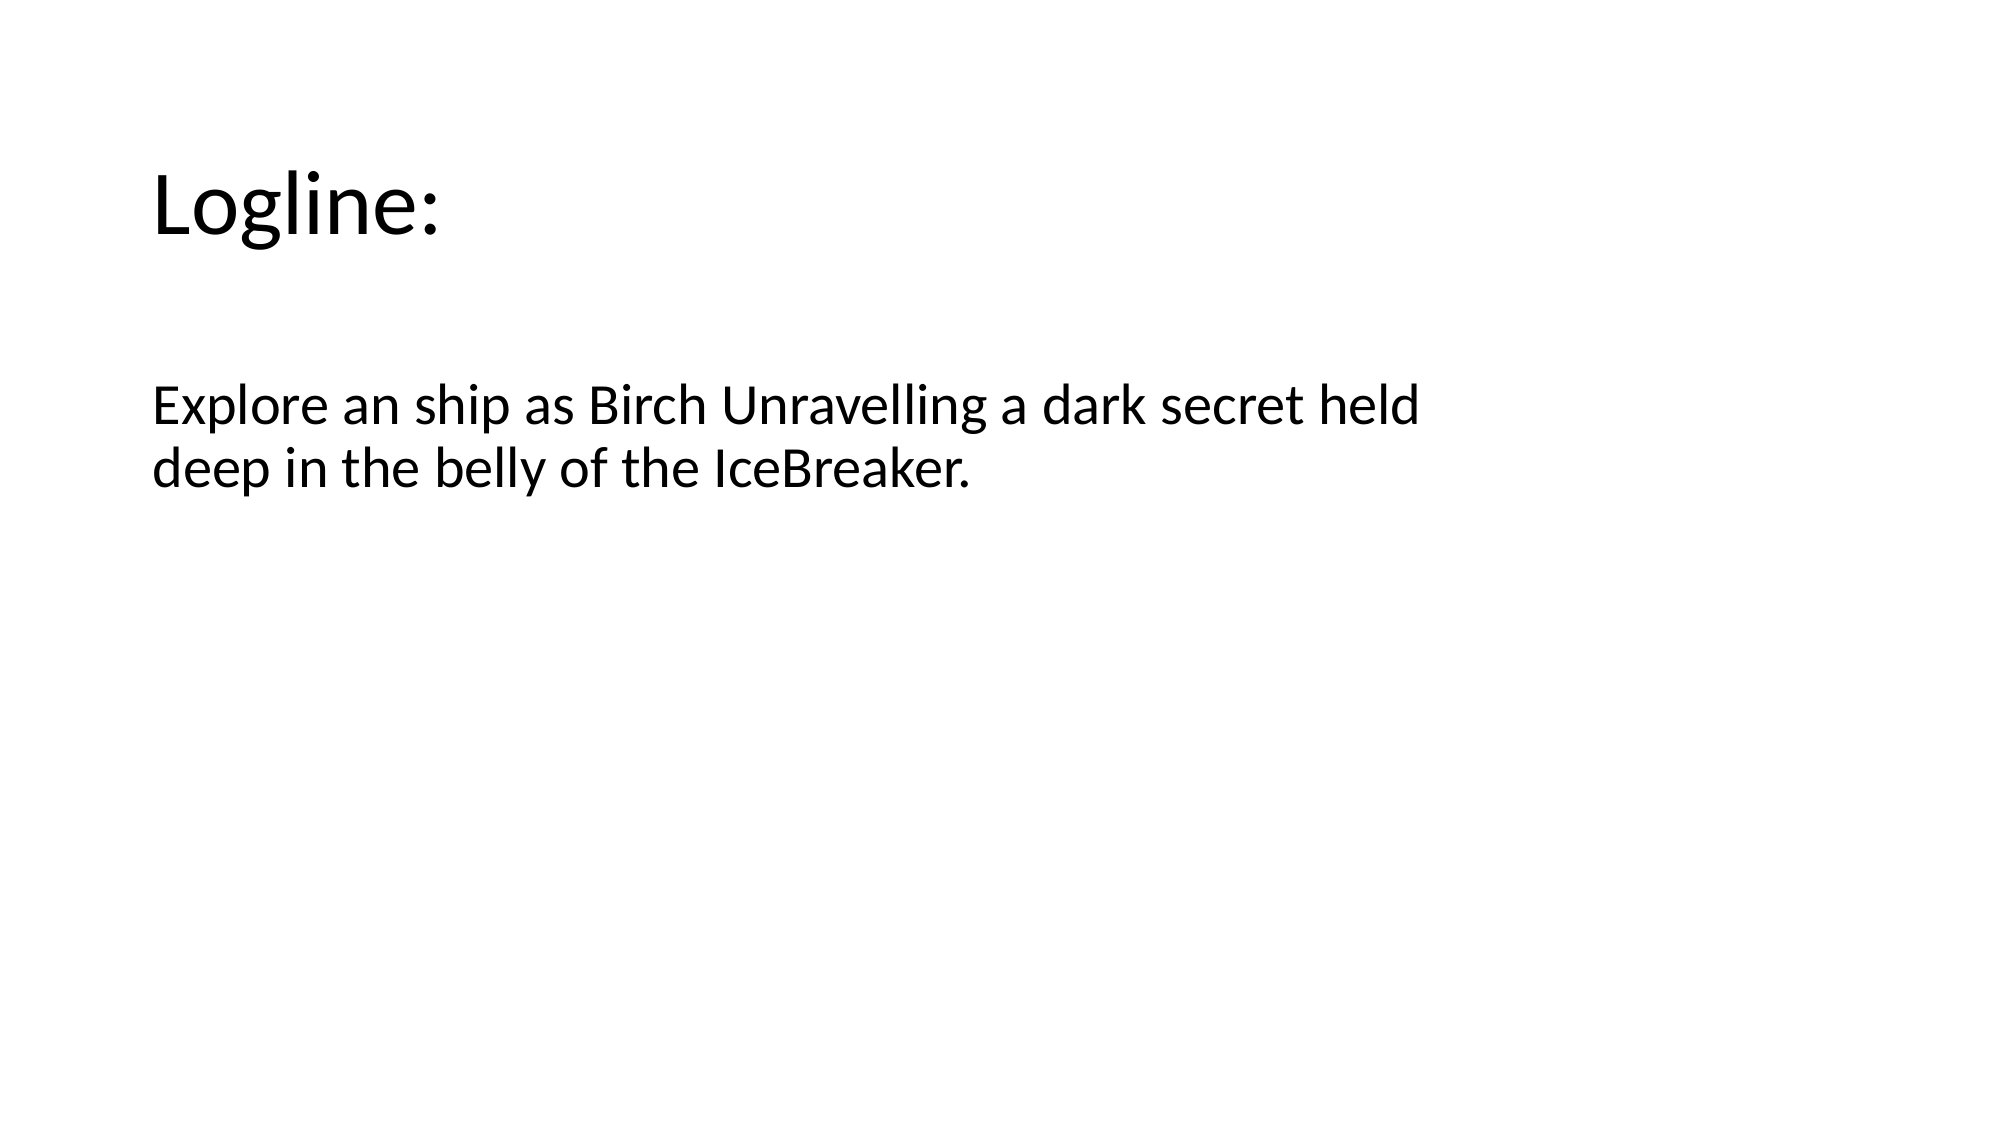

# Logline:
Explore an ship as Birch Unravelling a dark secret held deep in the belly of the IceBreaker.